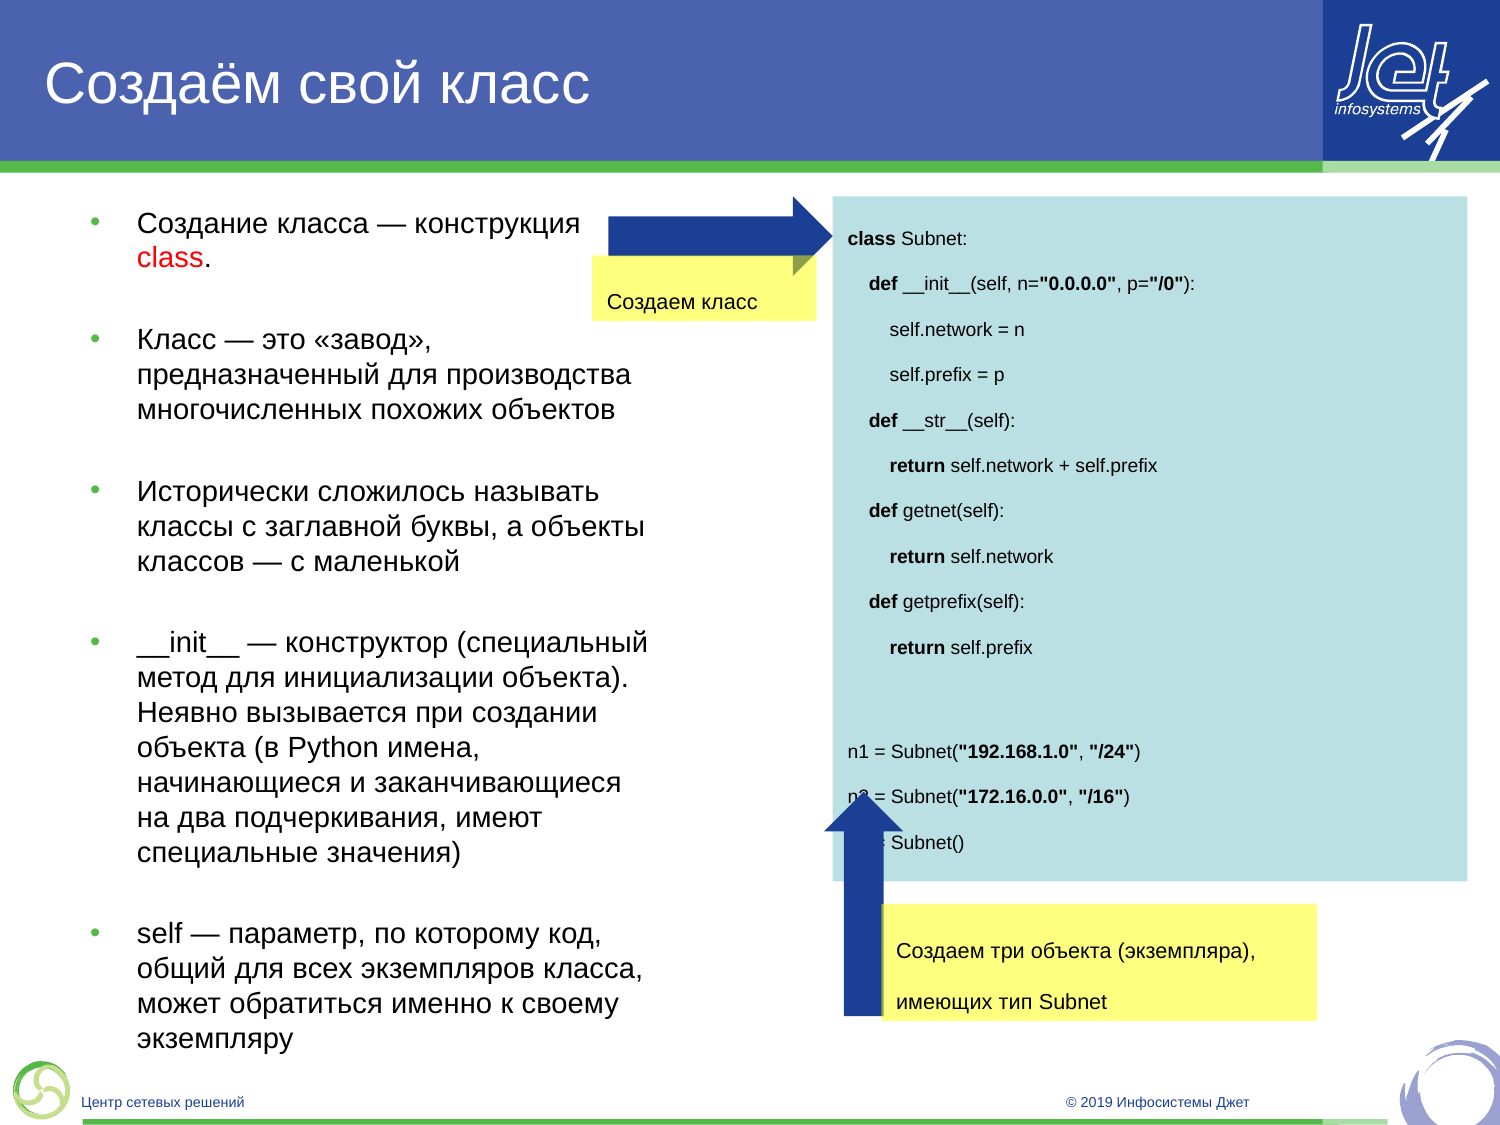

# Создаём свой класс
Создание класса — конструкция class.

Класс — это «завод», предназначенный для производства многочисленных похожих объектов

Исторически сложилось называть классы с заглавной буквы, а объекты классов — с маленькой

__init__ — конструктор (специальный метод для инициализации объекта). Неявно вызывается при создании объекта (в Python имена, начинающиеся и заканчивающиеся на два подчеркивания, имеют специальные значения)

self — параметр, по которому код, общий для всех экземпляров класса, может обратиться именно к своему экземпляру

class Subnet:
    def __init__(self, n="0.0.0.0", p="/0"):
        self.network = n
        self.prefix = p
    def __str__(self):
        return self.network + self.prefix
    def getnet(self):
        return self.network
    def getprefix(self):
        return self.prefix

n1 = Subnet("192.168.1.0", "/24")
n2 = Subnet("172.16.0.0", "/16")
n3 = Subnet()
Создаем класс

Создаем три объекта (экземпляра), имеющих тип Subnet